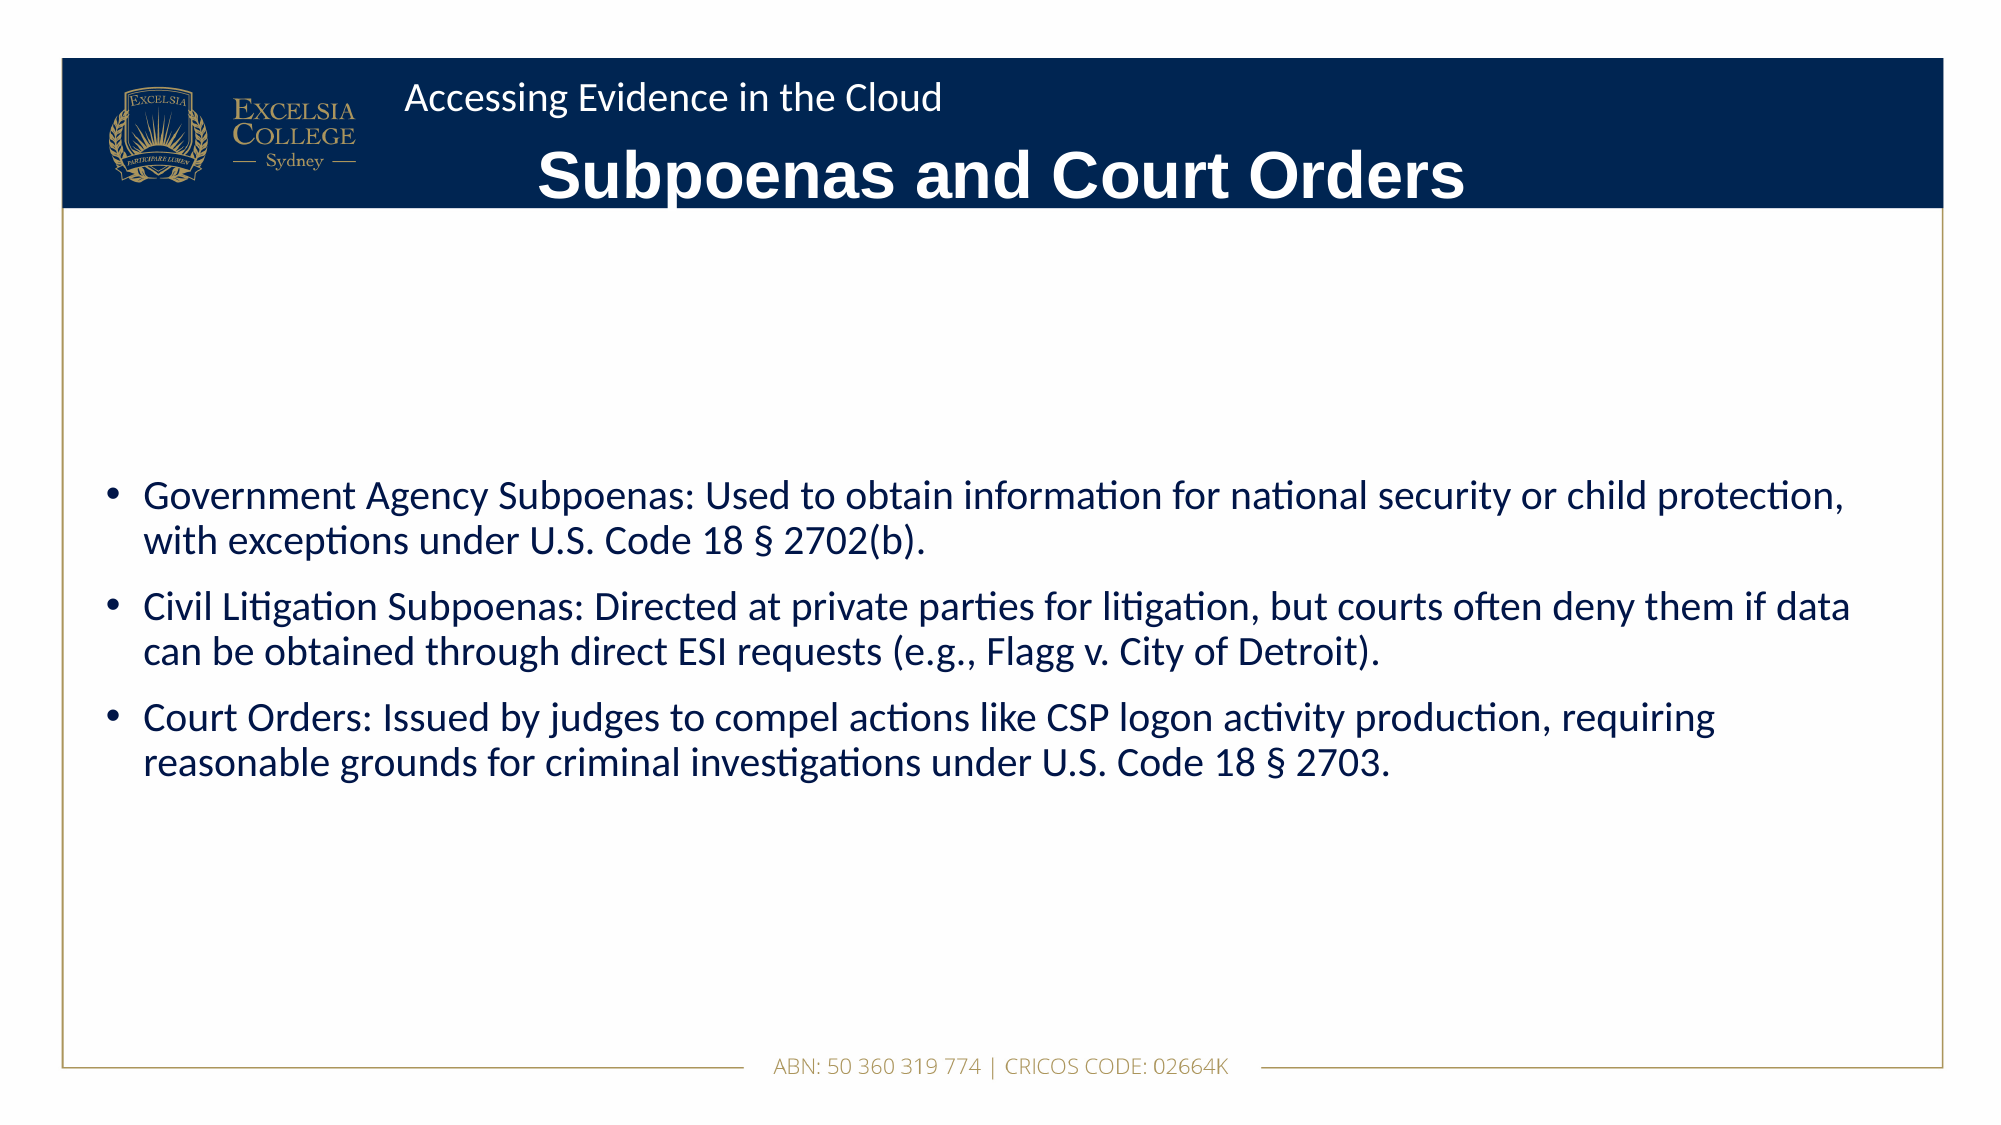

# Accessing Evidence in the Cloud
Subpoenas and Court Orders
Government Agency Subpoenas: Used to obtain information for national security or child protection, with exceptions under U.S. Code 18 § 2702(b).
Civil Litigation Subpoenas: Directed at private parties for litigation, but courts often deny them if data can be obtained through direct ESI requests (e.g., Flagg v. City of Detroit).
Court Orders: Issued by judges to compel actions like CSP logon activity production, requiring reasonable grounds for criminal investigations under U.S. Code 18 § 2703.